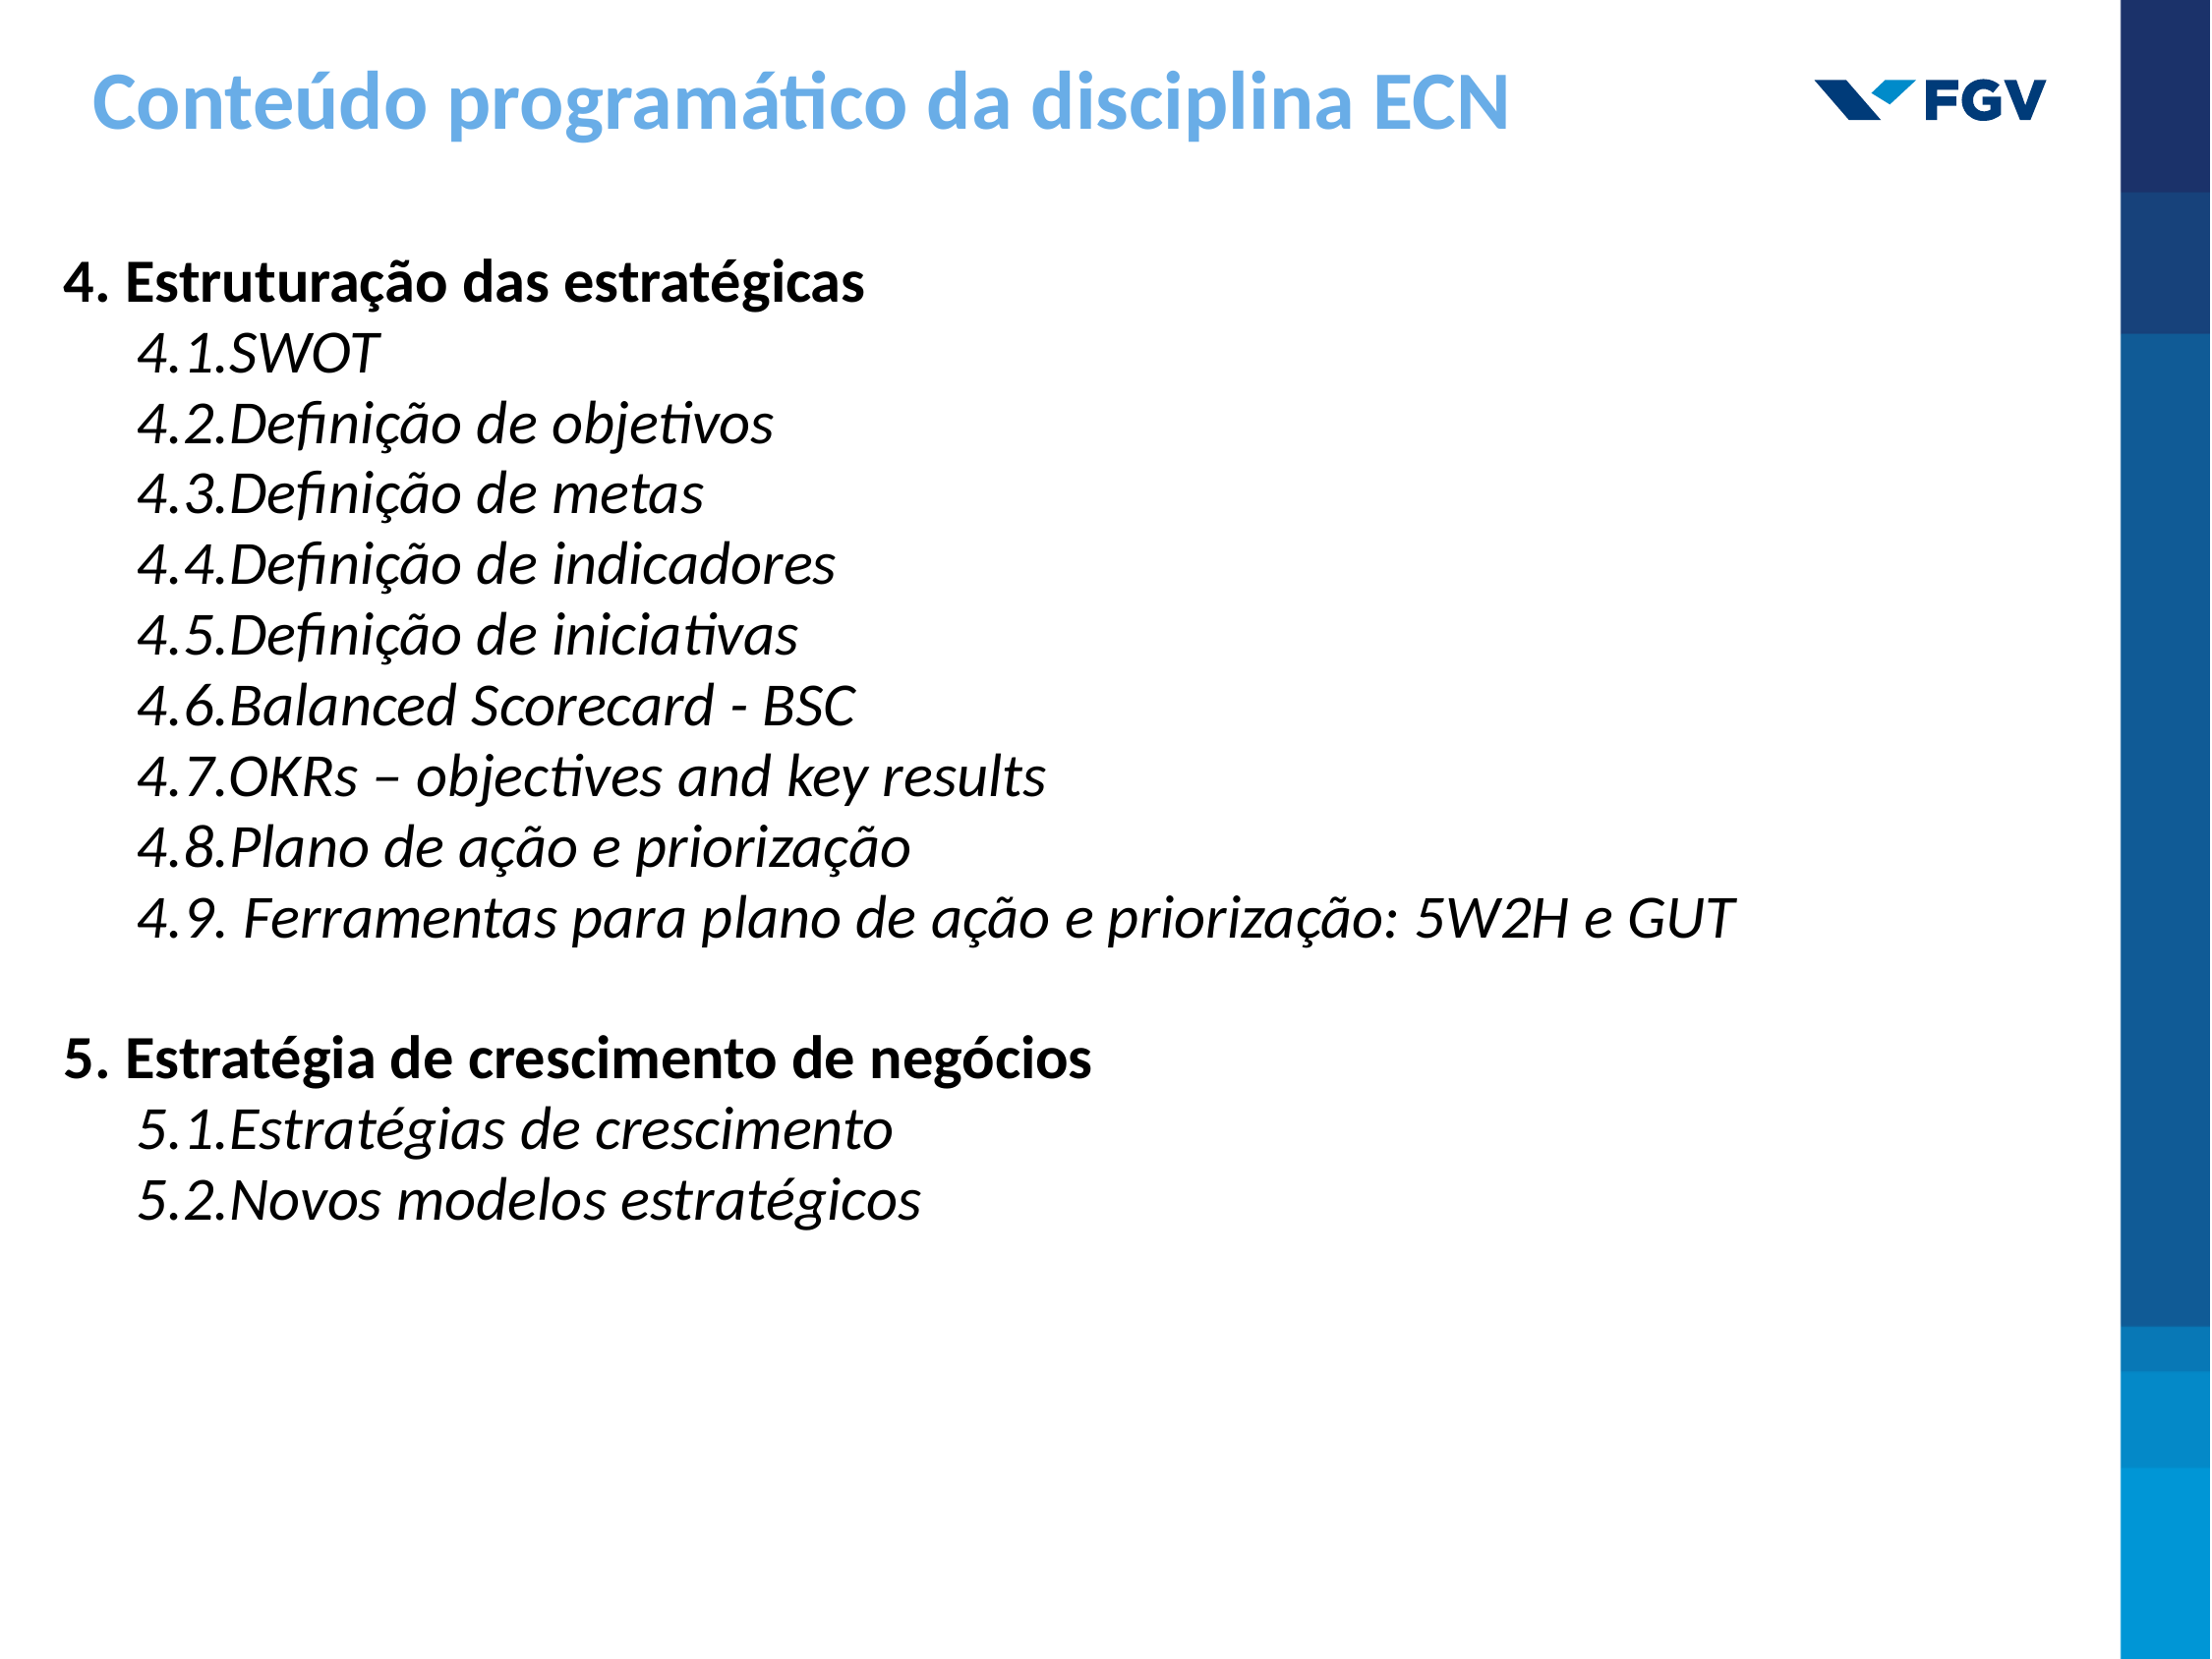

# Conteúdo programático da disciplina ECN
4. Estruturação das estratégicas
4.1.SWOT
4.2.Definição de objetivos
4.3.Definição de metas
4.4.Definição de indicadores
4.5.Definição de iniciativas
4.6.Balanced Scorecard - BSC
4.7.OKRs – objectives and key results
4.8.Plano de ação e priorização
4.9. Ferramentas para plano de ação e priorização: 5W2H e GUT

5. Estratégia de crescimento de negócios
5.1.Estratégias de crescimento
5.2.Novos modelos estratégicos